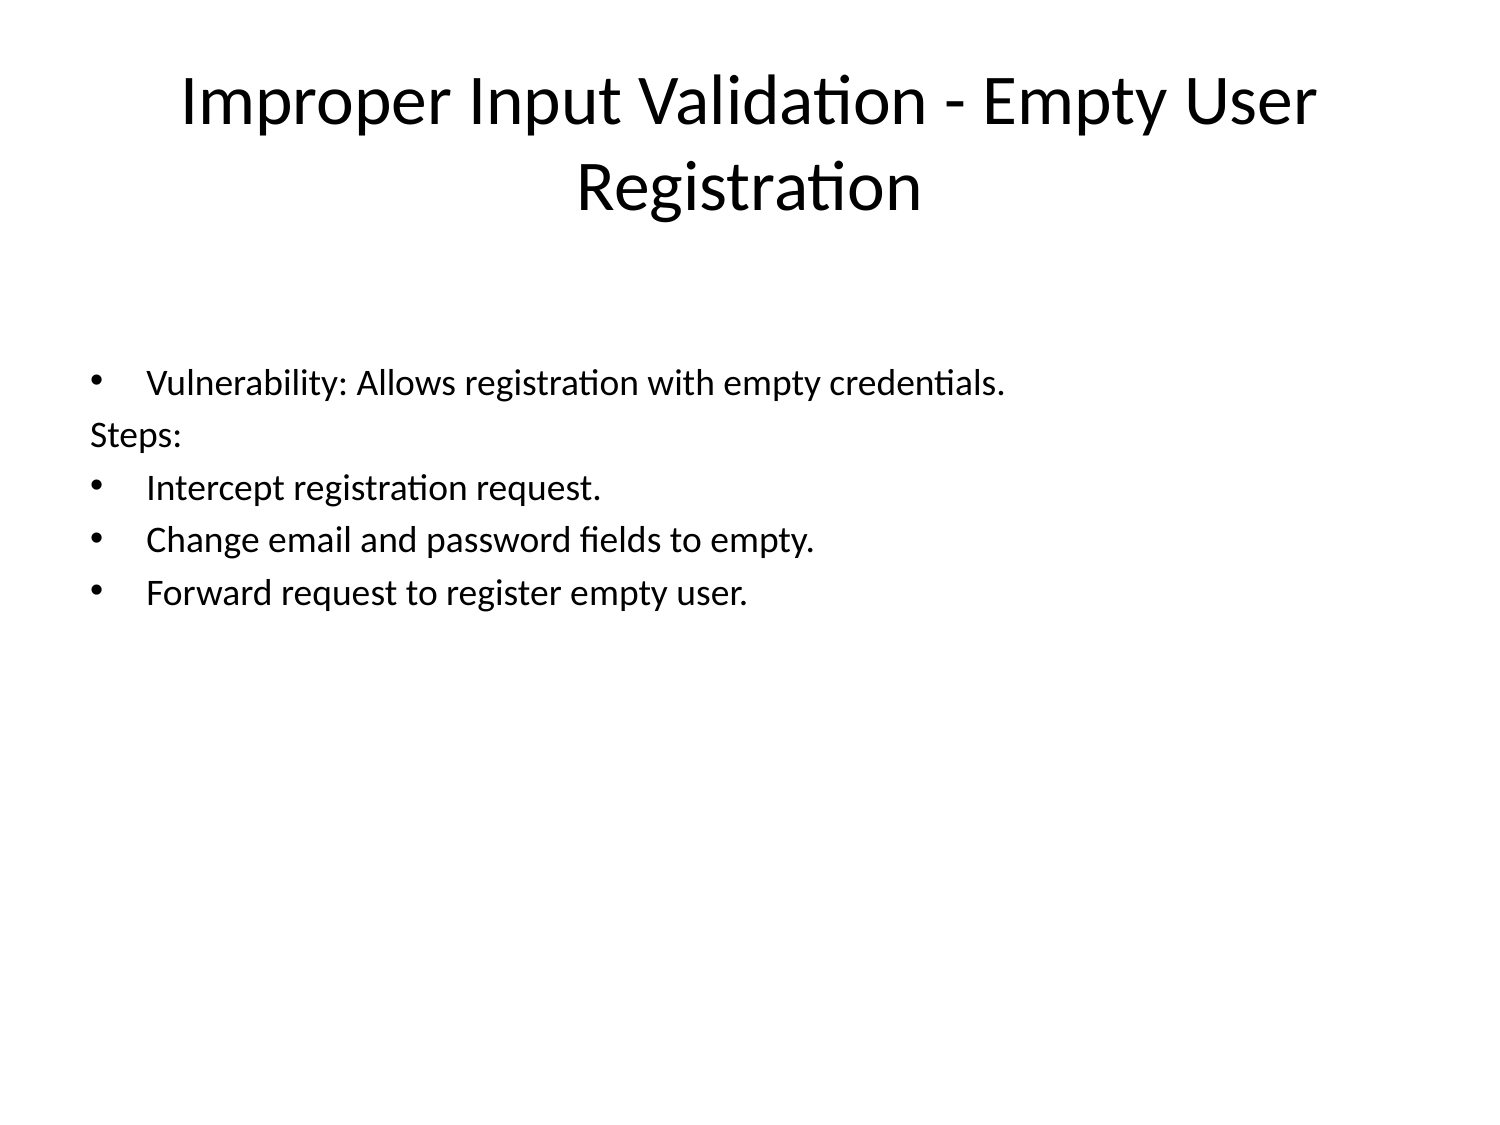

# Improper Input Validation - Empty User Registration

Vulnerability: Allows registration with empty credentials.
Steps:
Intercept registration request.
Change email and password fields to empty.
Forward request to register empty user.